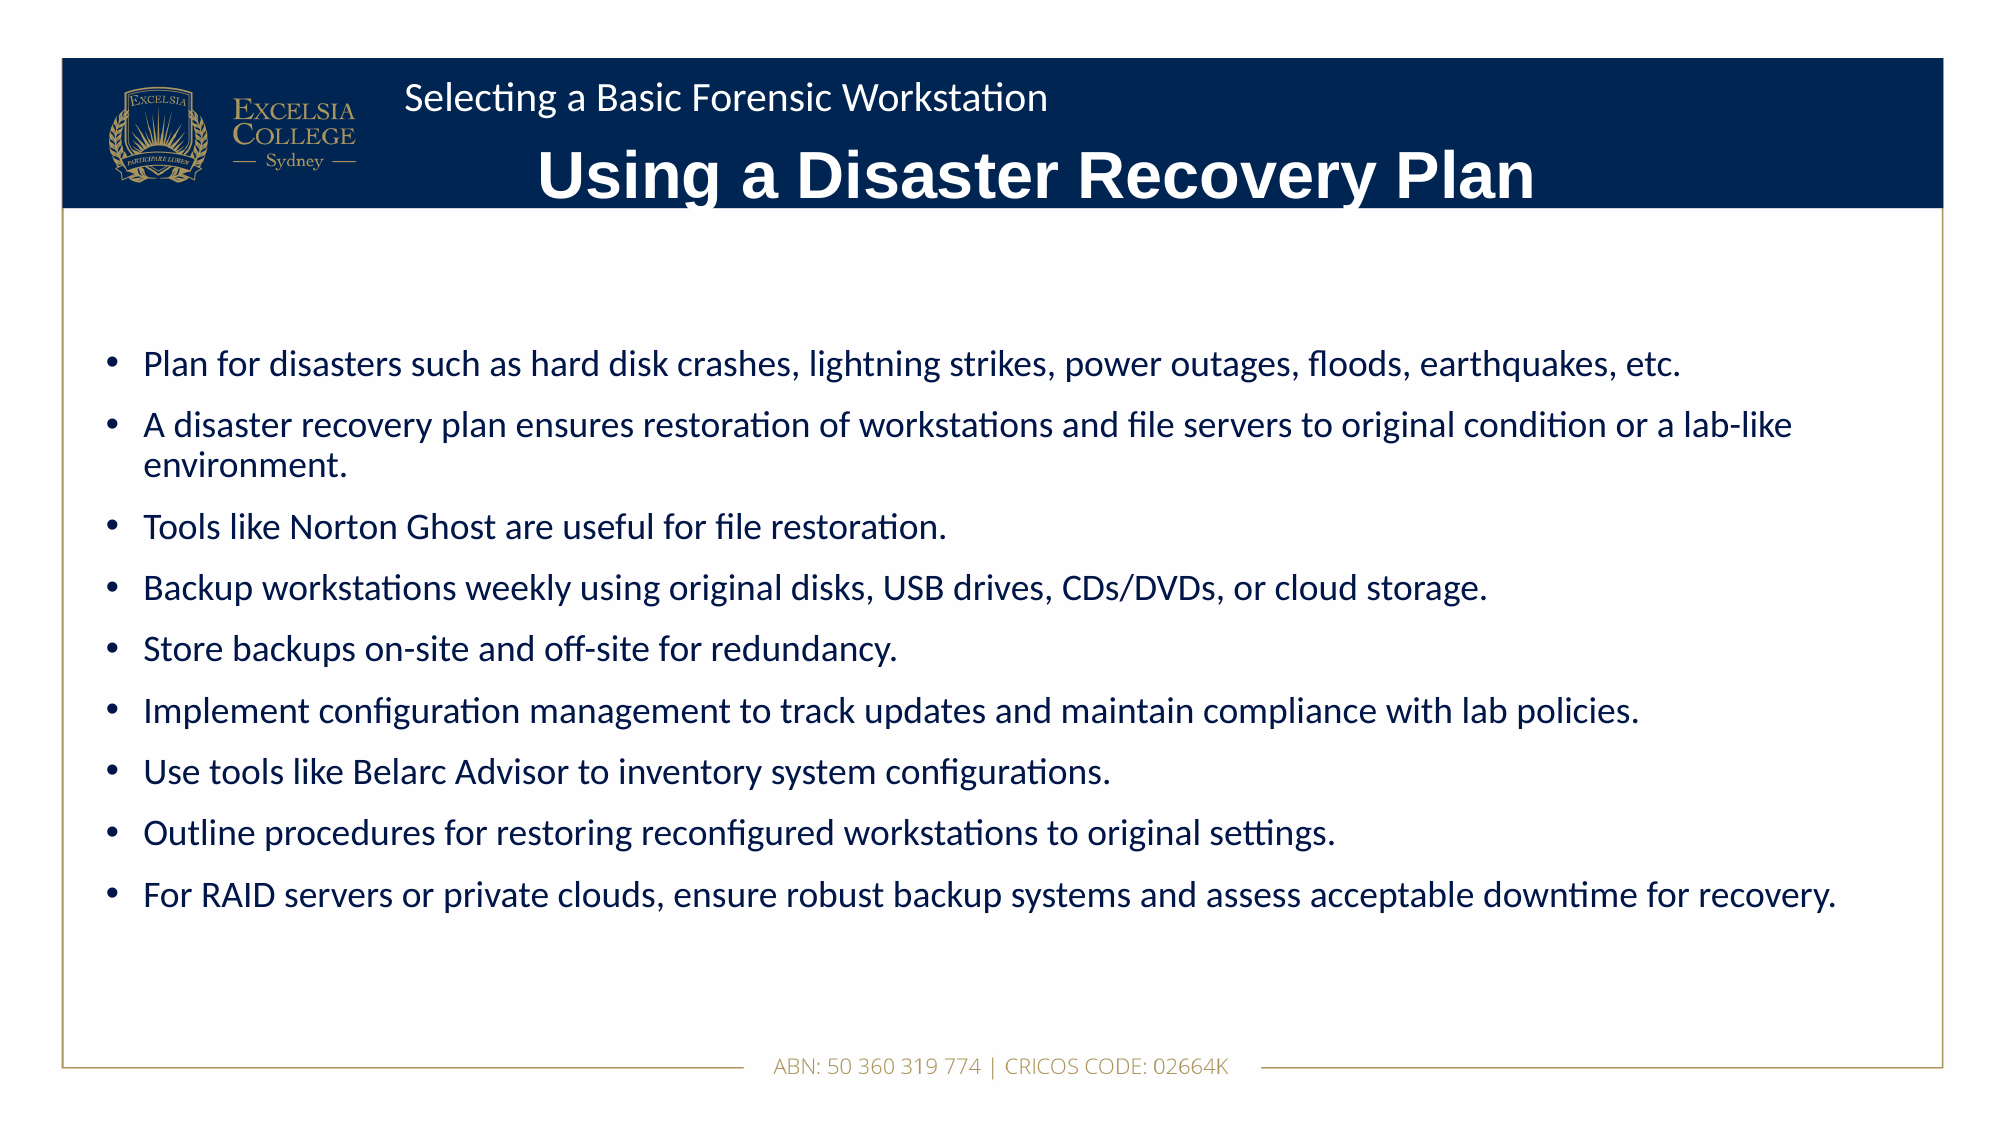

# Selecting a Basic Forensic Workstation
Using a Disaster Recovery Plan
Plan for disasters such as hard disk crashes, lightning strikes, power outages, floods, earthquakes, etc.
A disaster recovery plan ensures restoration of workstations and file servers to original condition or a lab-like environment.
Tools like Norton Ghost are useful for file restoration.
Backup workstations weekly using original disks, USB drives, CDs/DVDs, or cloud storage.
Store backups on-site and off-site for redundancy.
Implement configuration management to track updates and maintain compliance with lab policies.
Use tools like Belarc Advisor to inventory system configurations.
Outline procedures for restoring reconfigured workstations to original settings.
For RAID servers or private clouds, ensure robust backup systems and assess acceptable downtime for recovery.